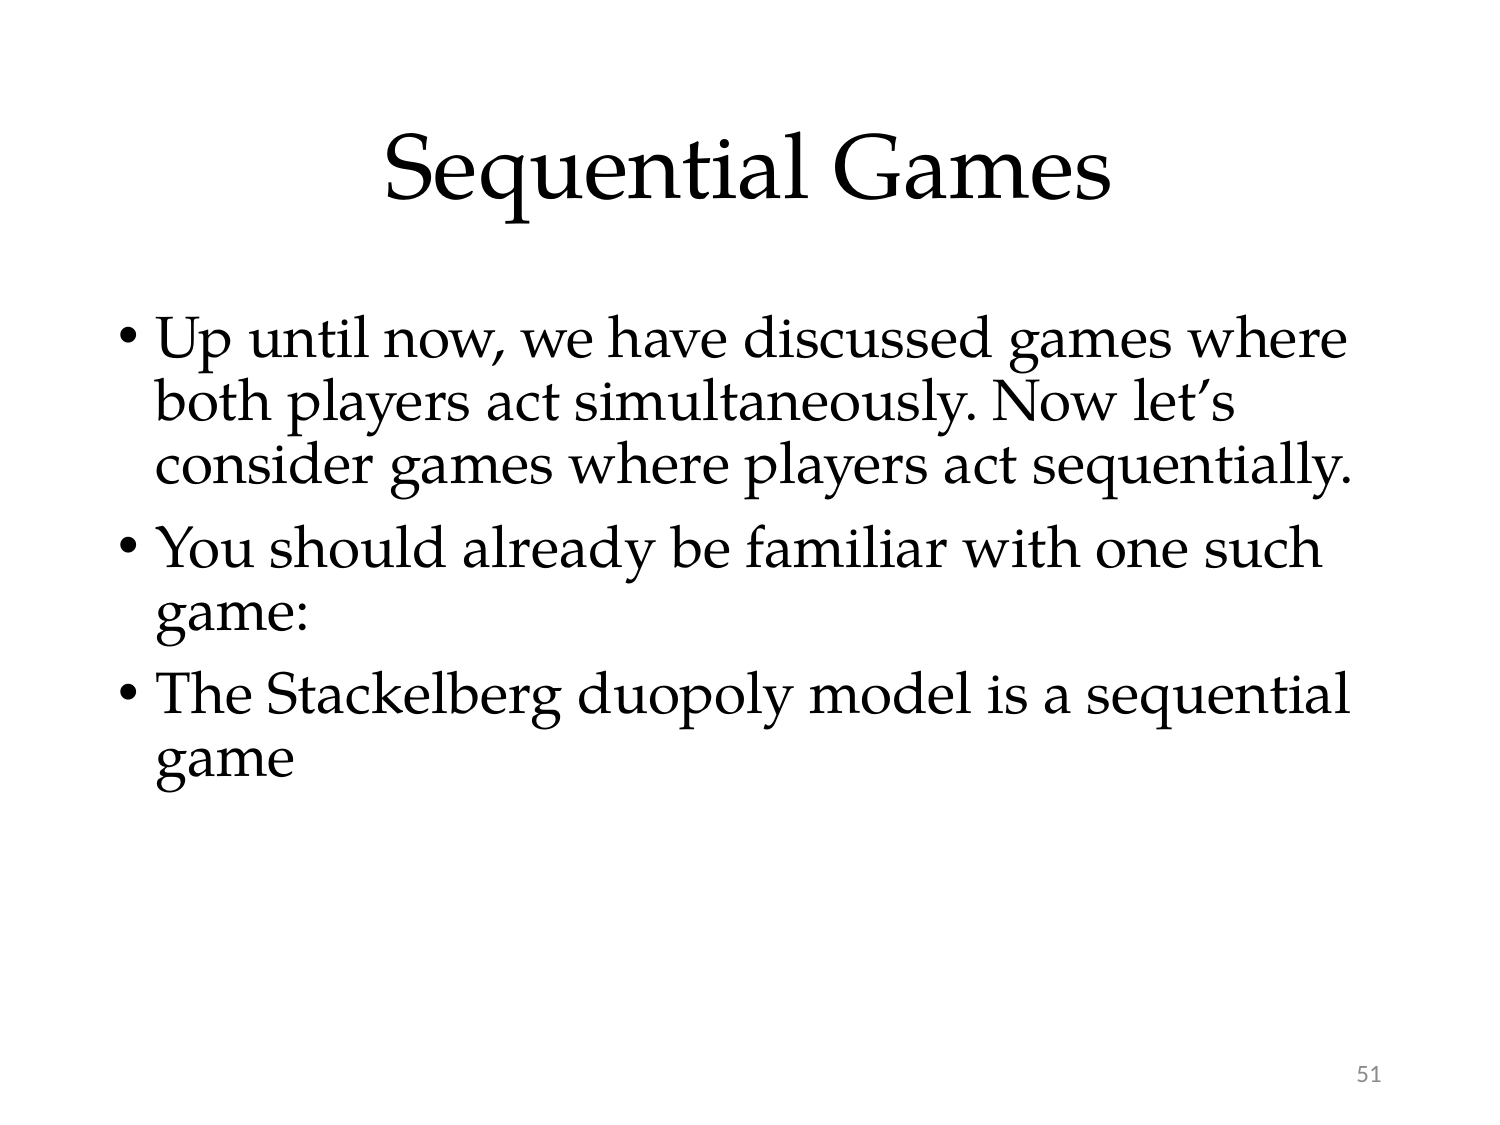

# Sequential Games
Up until now, we have discussed games where both players act simultaneously. Now let’s consider games where players act sequentially.
You should already be familiar with one such game:
The Stackelberg duopoly model is a sequential game
51